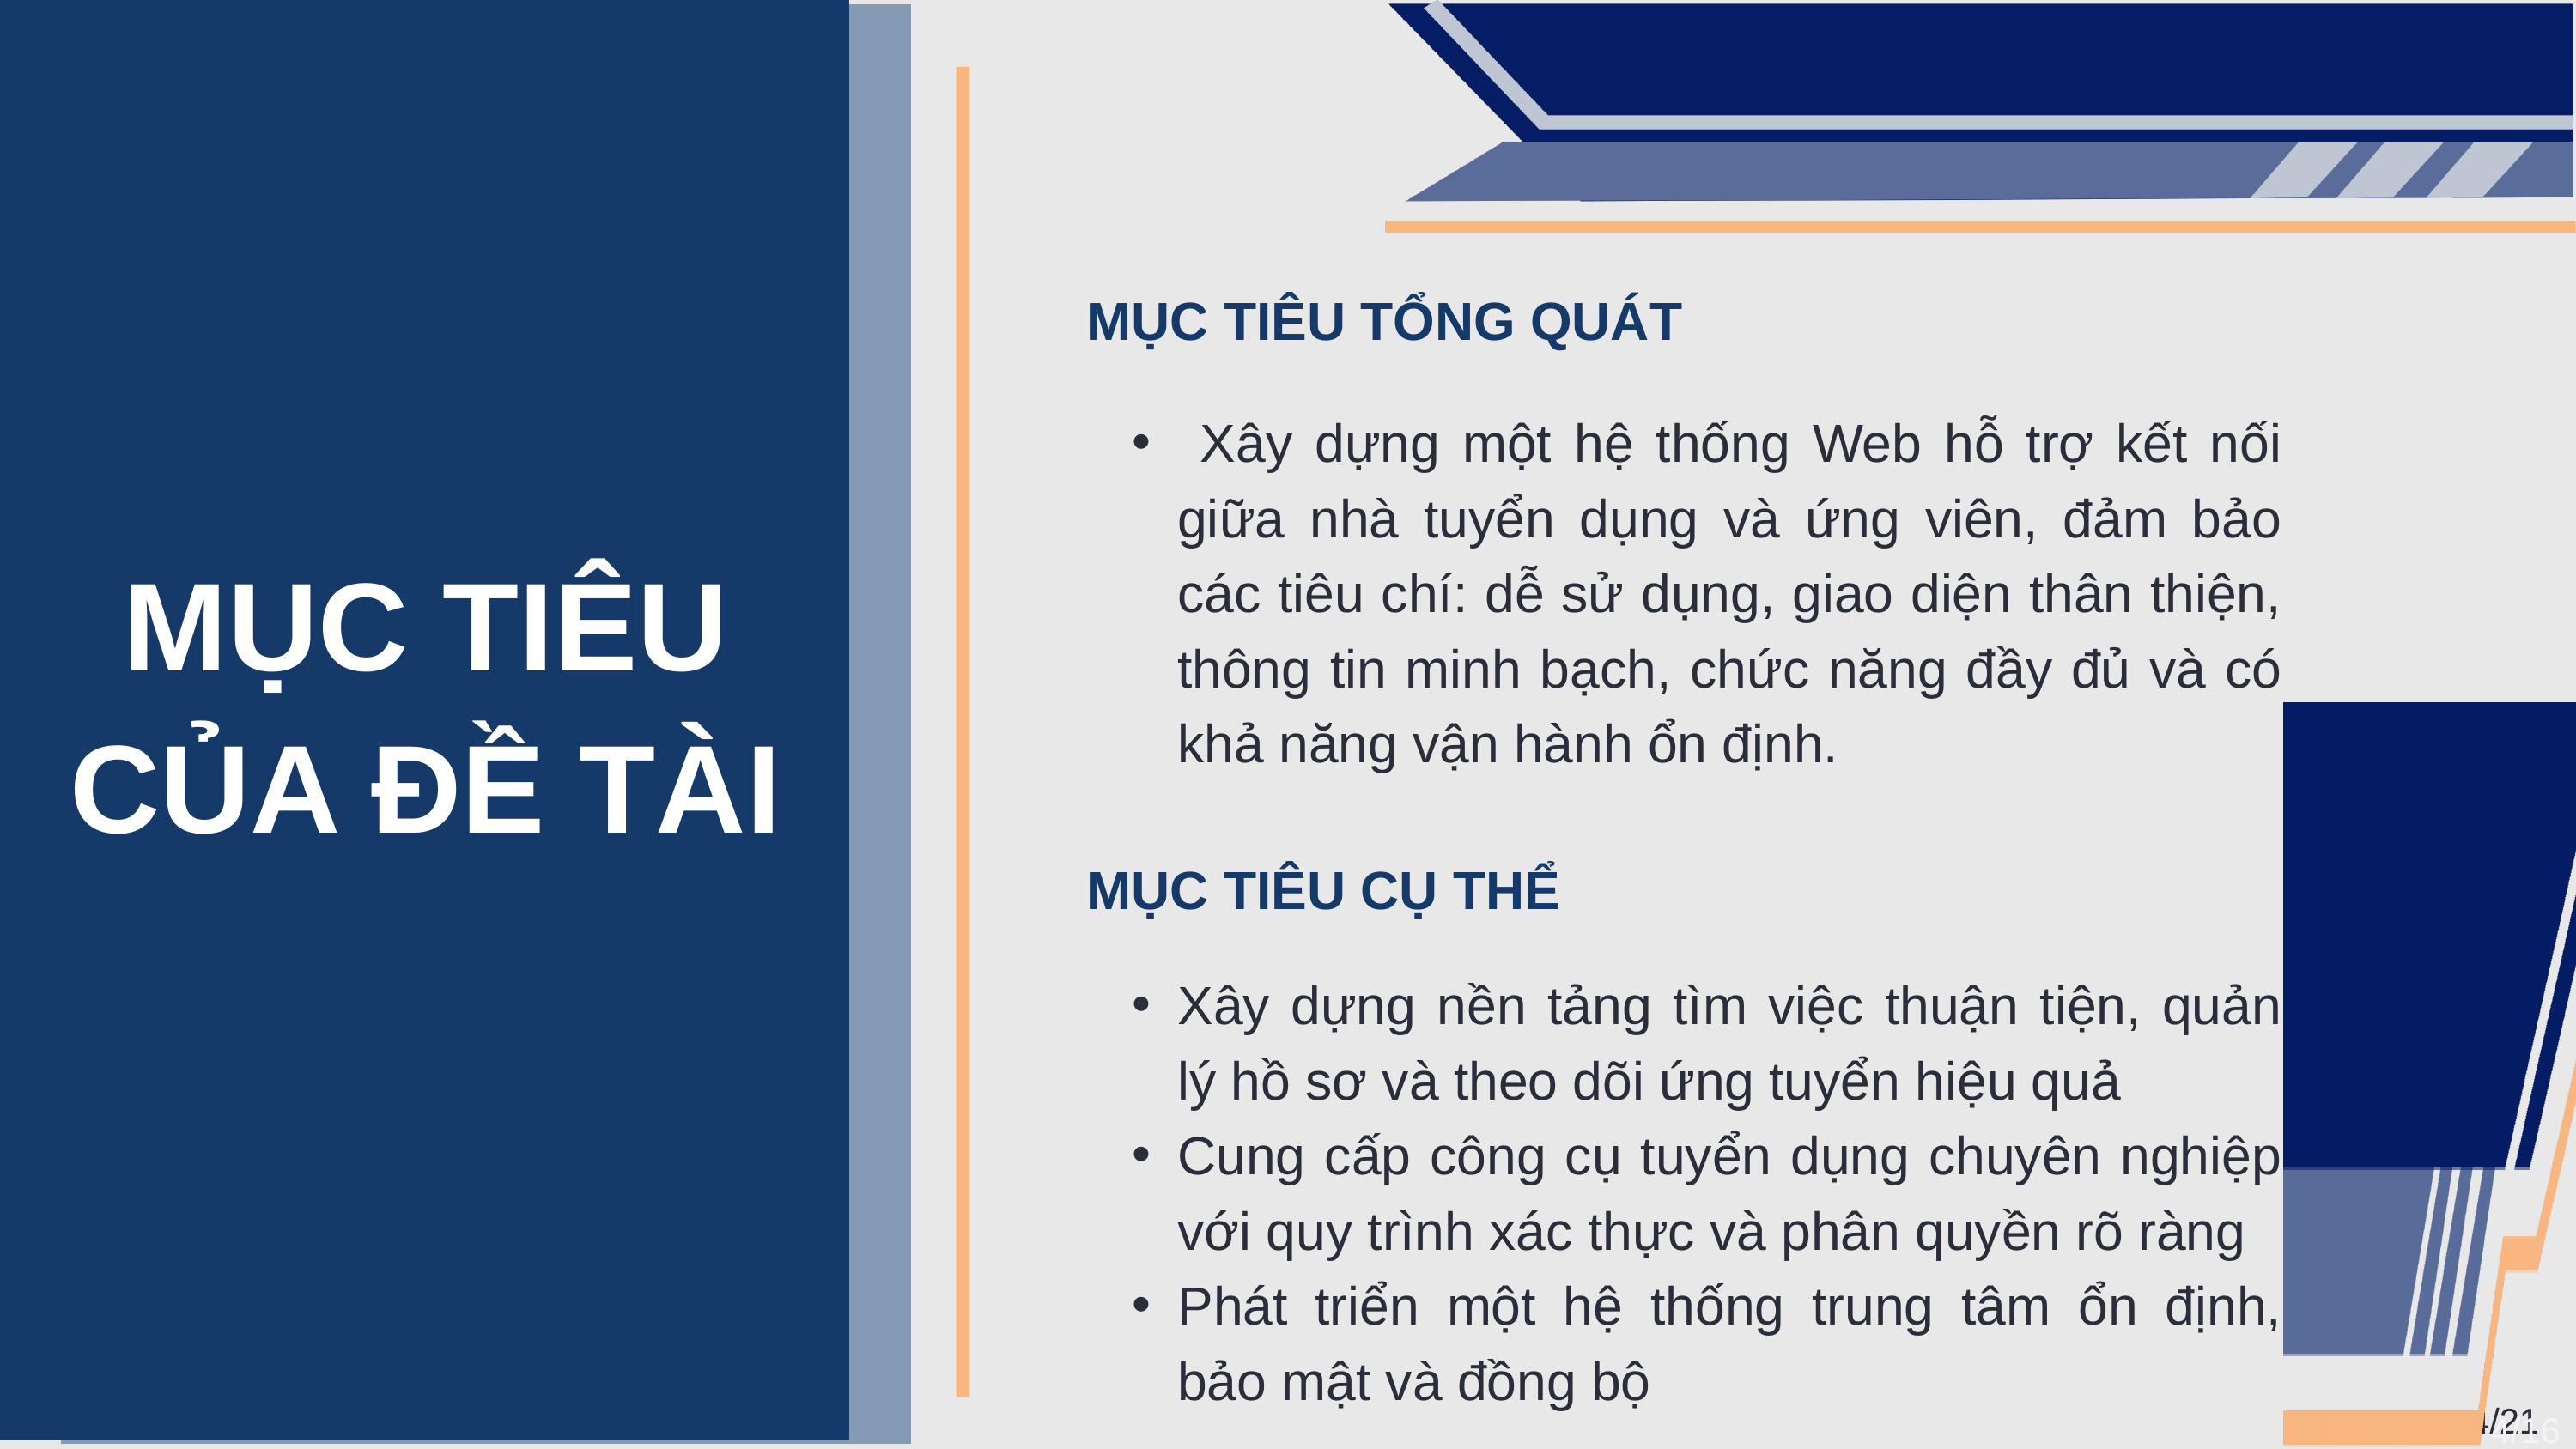

MỤC TIÊU TỔNG QUÁT
 Xây dựng một hệ thống Web hỗ trợ kết nối giữa nhà tuyển dụng và ứng viên, đảm bảo các tiêu chí: dễ sử dụng, giao diện thân thiện, thông tin minh bạch, chức năng đầy đủ và có khả năng vận hành ổn định.

MỤC TIÊU CỦA ĐỀ TÀI
MỤC TIÊU CỤ THỂ
Xây dựng nền tảng tìm việc thuận tiện, quản lý hồ sơ và theo dõi ứng tuyển hiệu quả
Cung cấp công cụ tuyển dụng chuyên nghiệp với quy trình xác thực và phân quyền rõ ràng
Phát triển một hệ thống trung tâm ổn định, bảo mật và đồng bộ

4/21
4/16